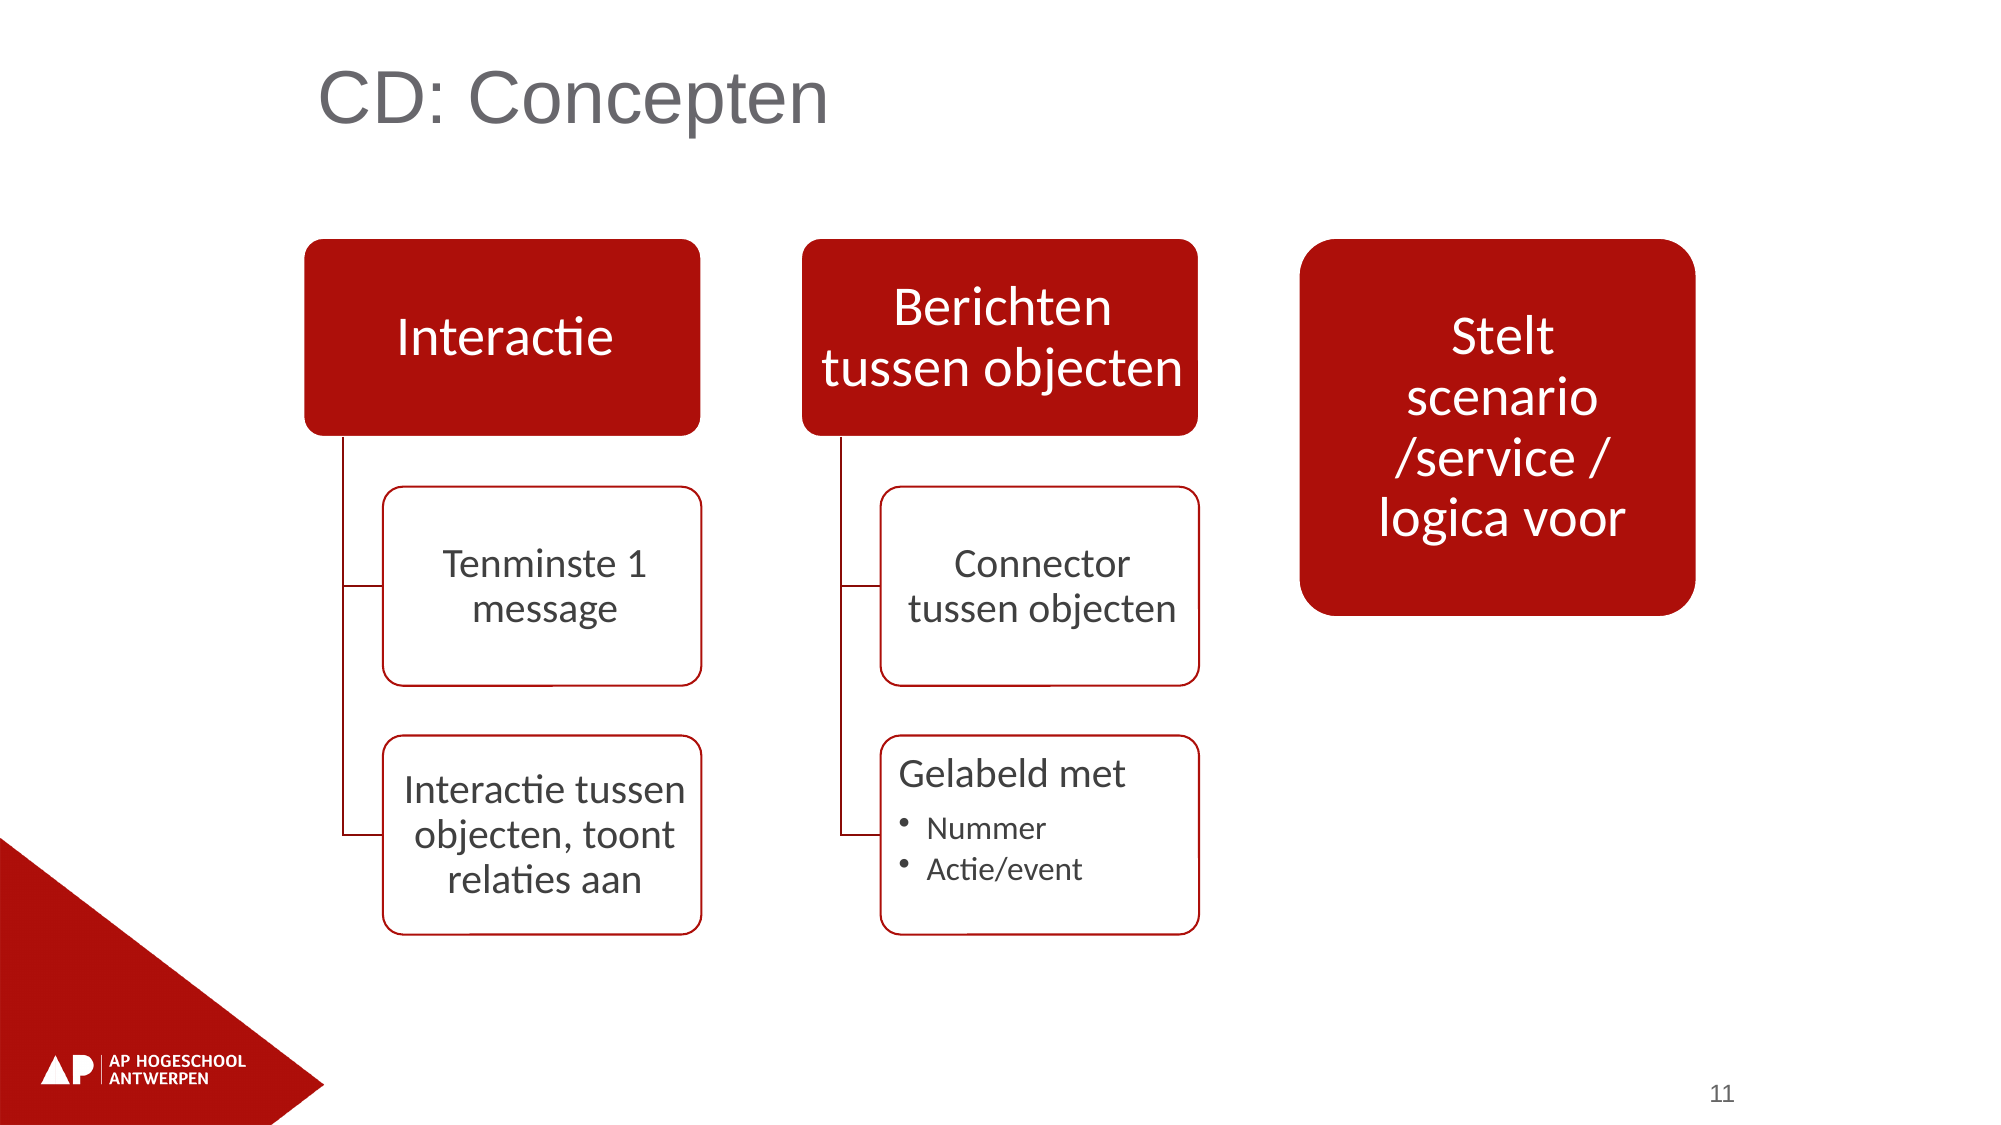

CD: Concepten
Interactie
Tenminste 1 message
Interactie tussen objecten, toont relaties aan
Berichten tussen objecten
Connector tussen objecten
Gelabeld met
Nummer
Actie/event
Stelt scenario /service / logica voor
 11